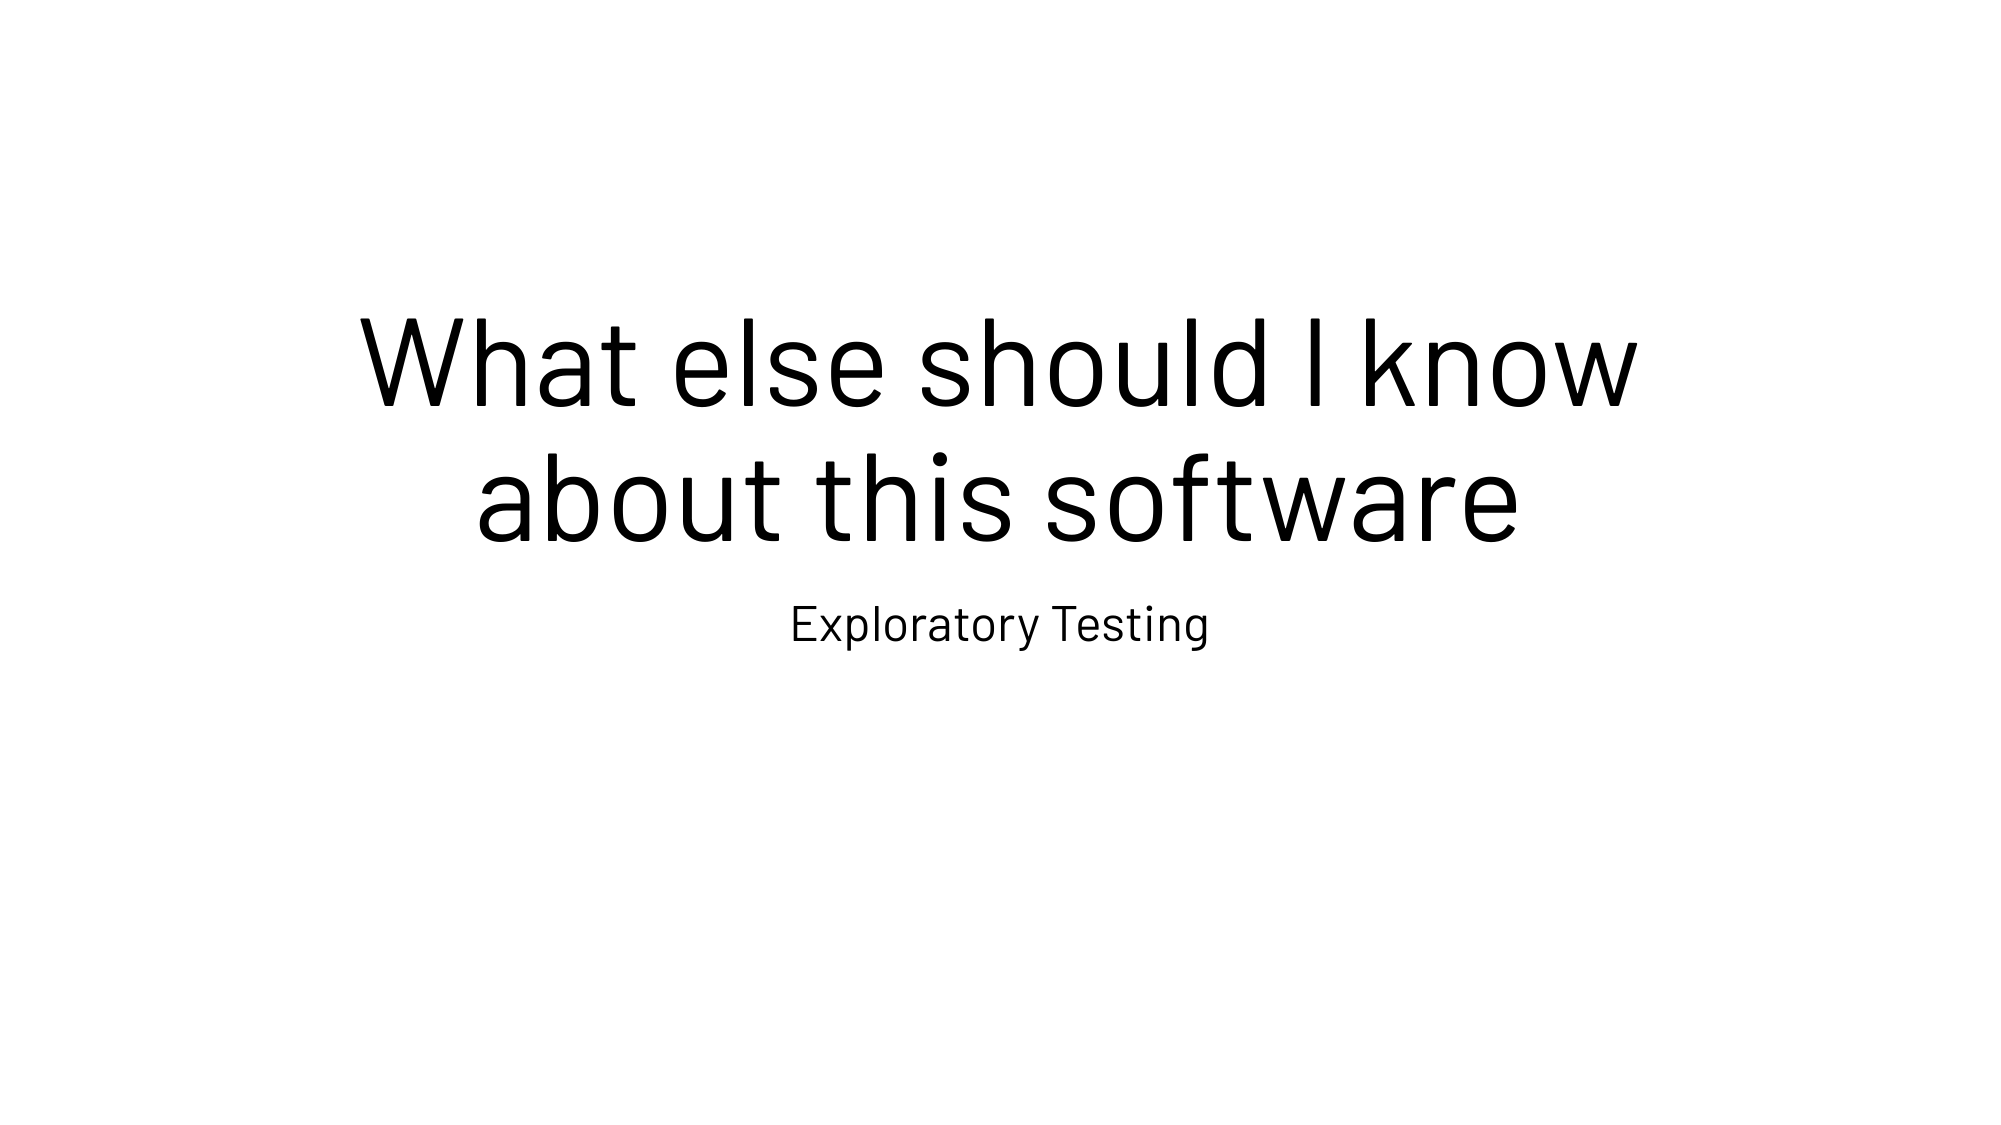

# What else should I know about this software
Exploratory Testing